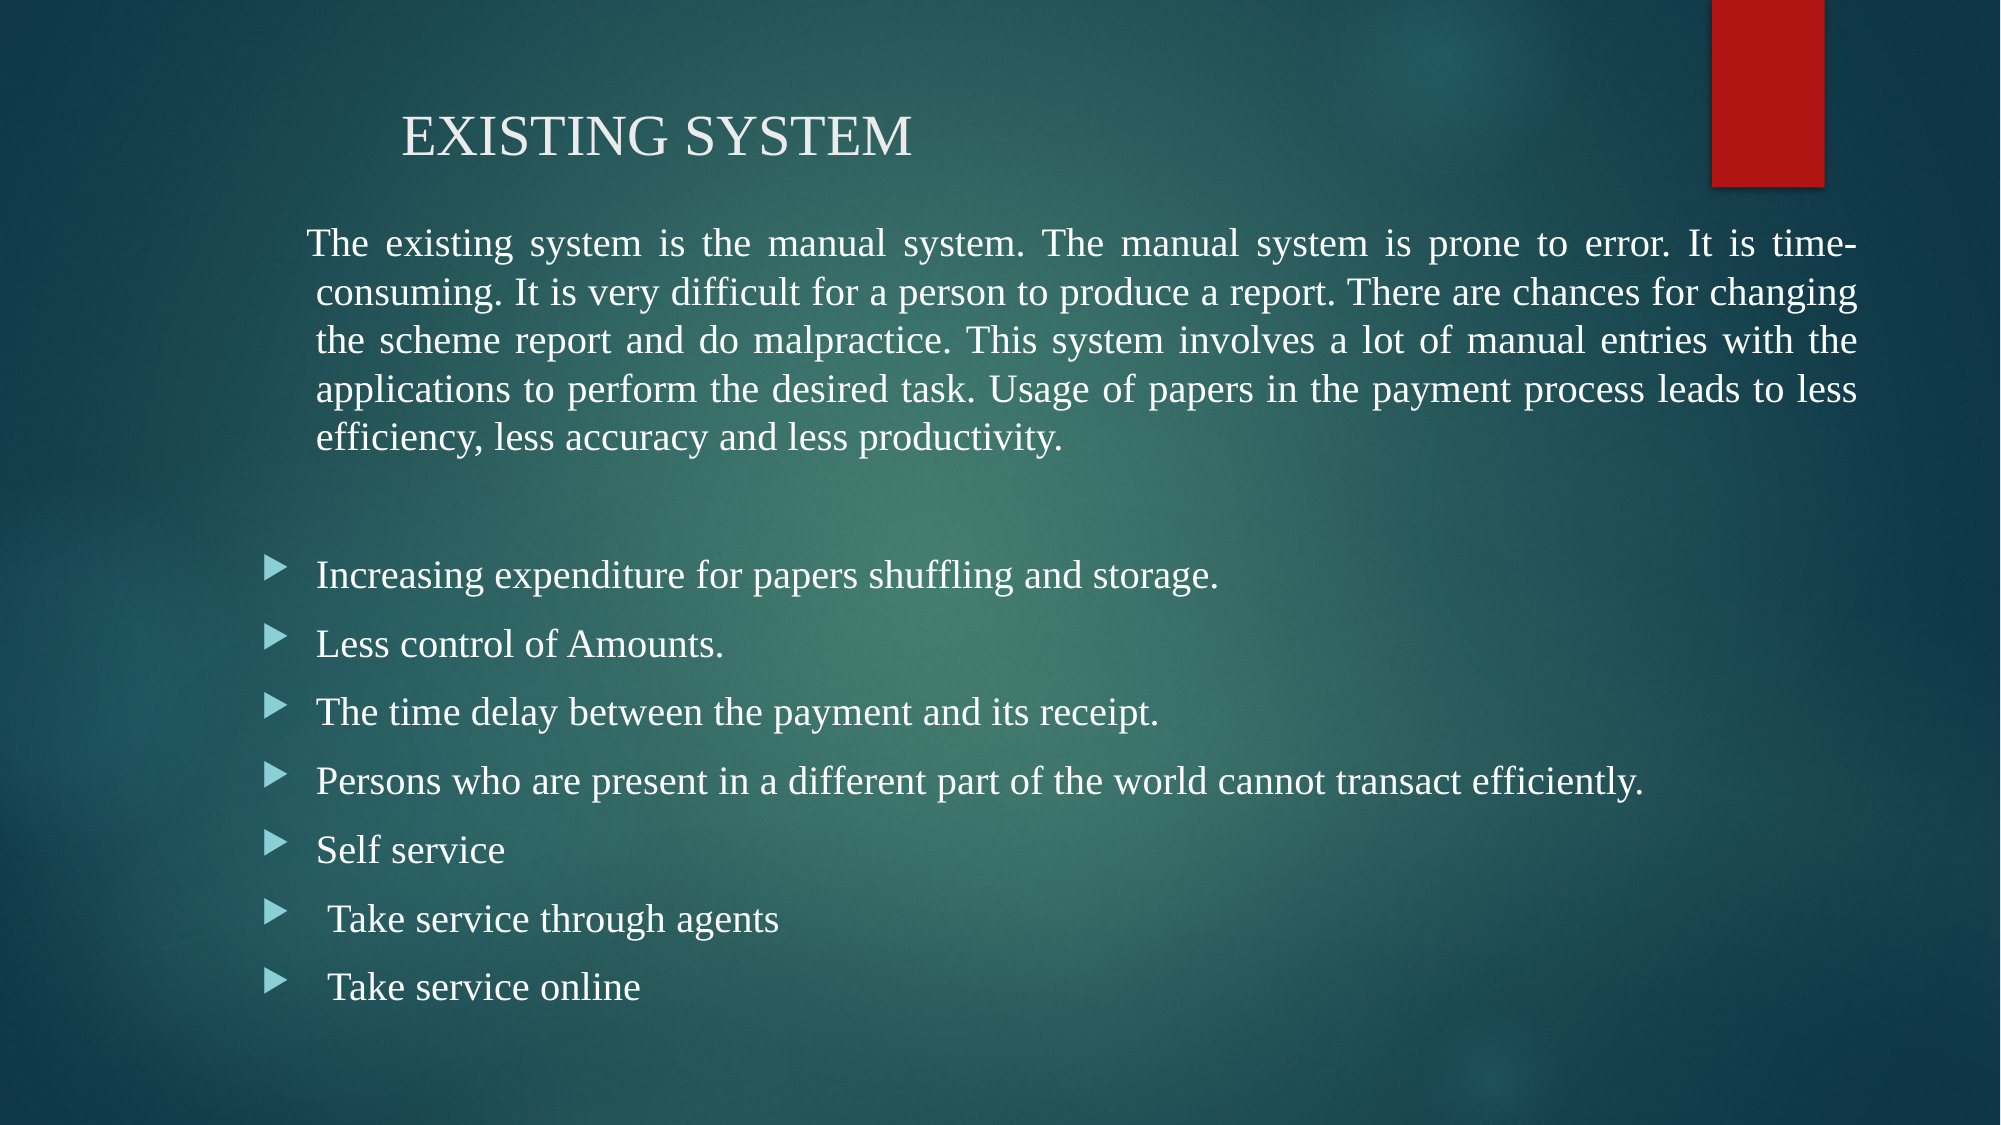

# EXISTING SYSTEM
    The existing system is the manual system. The manual system is prone to error. It is time-consuming. It is very difficult for a person to produce a report. There are chances for changing the scheme report and do malpractice. This system involves a lot of manual entries with the applications to perform the desired task. Usage of papers in the payment process leads to less efficiency, less accuracy and less productivity.

Increasing expenditure for papers shuffling and storage.
Less control of Amounts.
The time delay between the payment and its receipt.
Persons who are present in a different part of the world cannot transact efficiently.
Self service
 Take service through agents
 Take service online